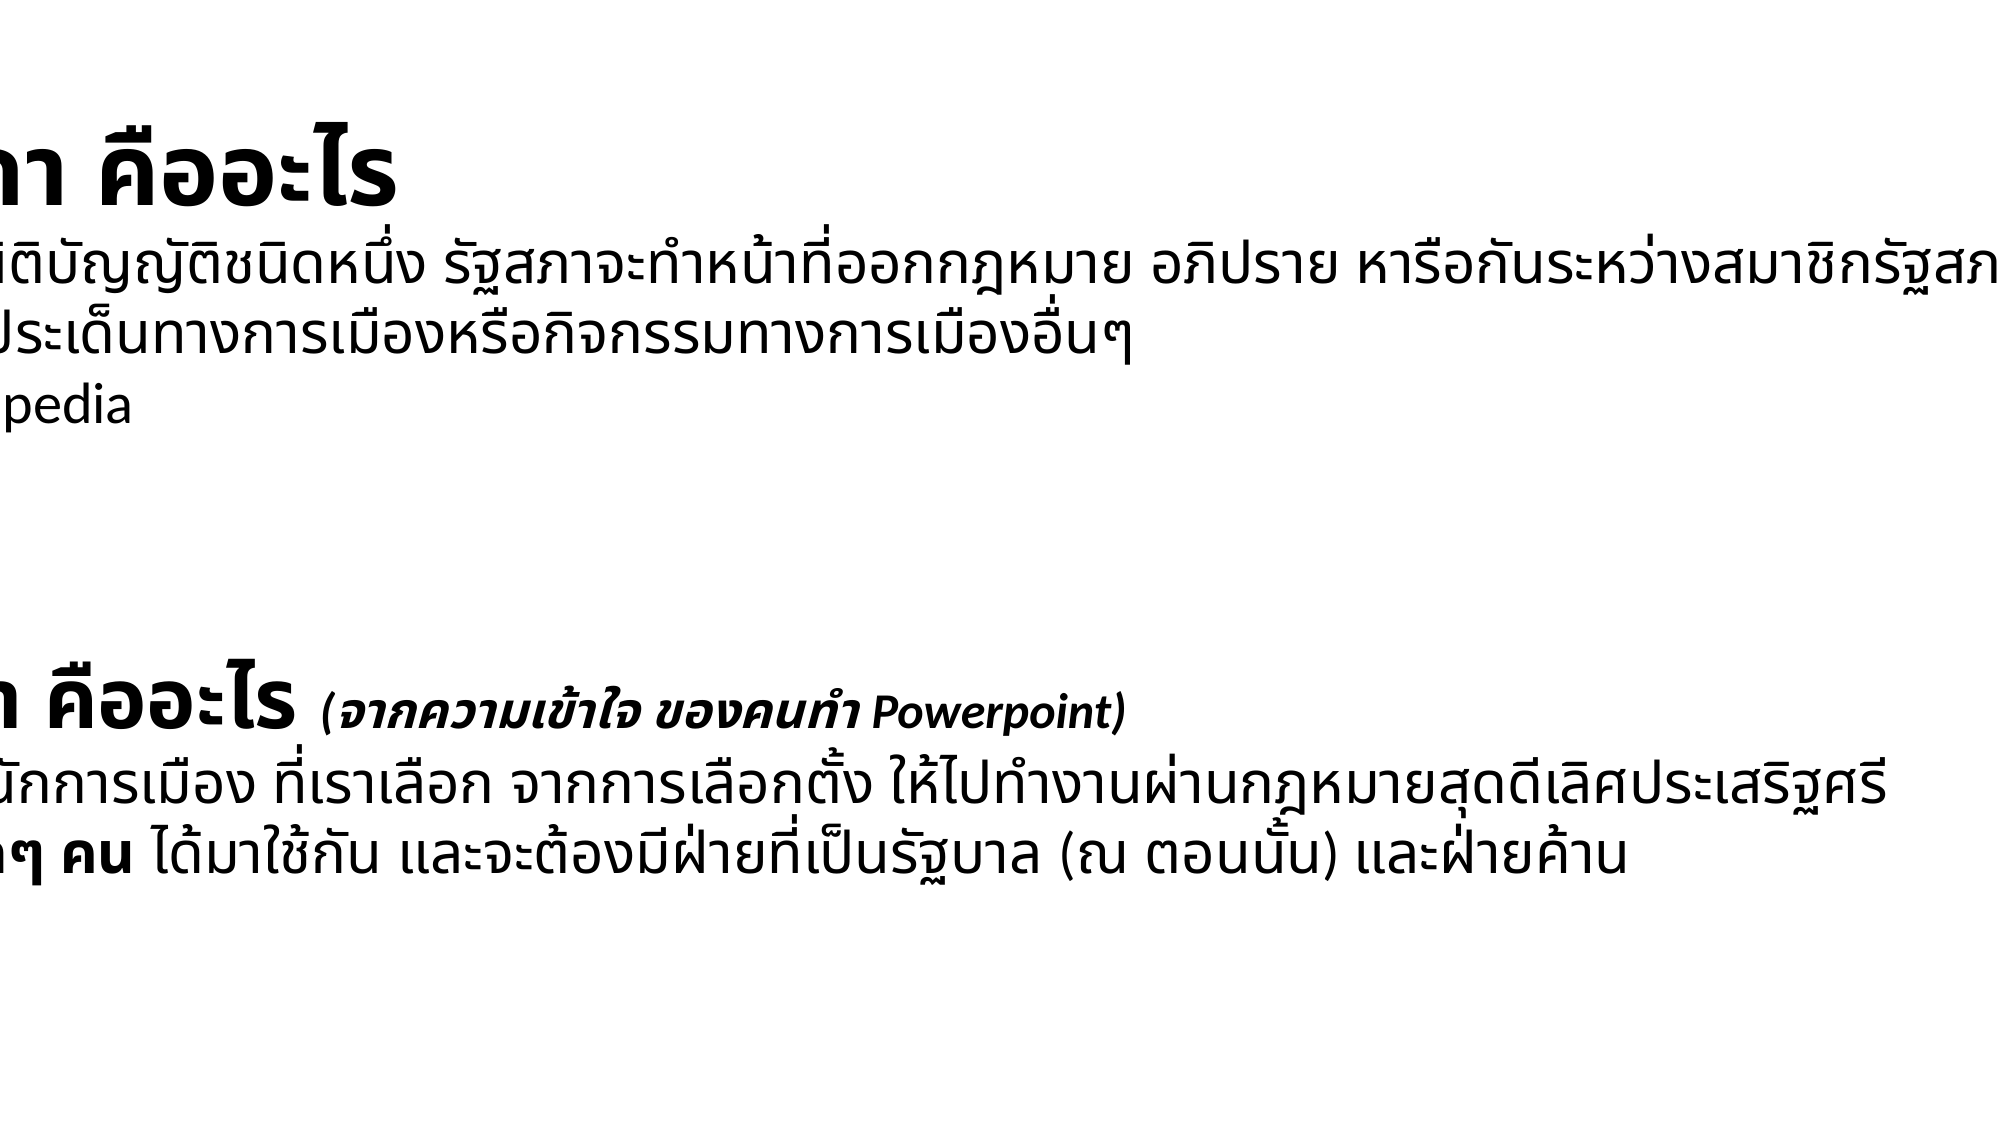

รัฐสภา คืออะไร
เป็นสภานิติบัญญัติชนิดหนึ่ง รัฐสภาจะทำหน้าที่ออกกฎหมาย อภิปราย หารือกันระหว่างสมาชิกรัฐสภา
ถกเถียงประเด็นทางการเมืองหรือกิจกรรมทางการเมืองอื่นๆ
จาก Wikipedia

รัฐสภา คืออะไร (จากความเข้าใจ ของคนทำ Powerpoint)
เป็นที่ให้ นักการเมือง ที่เราเลือก จากการเลือกตั้ง ให้ไปทำงานผ่านกฎหมายสุดดีเลิศประเสริฐศรี
ให้ เราทุกๆ คน ได้มาใช้กัน และจะต้องมีฝ่ายที่เป็นรัฐบาล (ณ ตอนนั้น) และฝ่ายค้าน